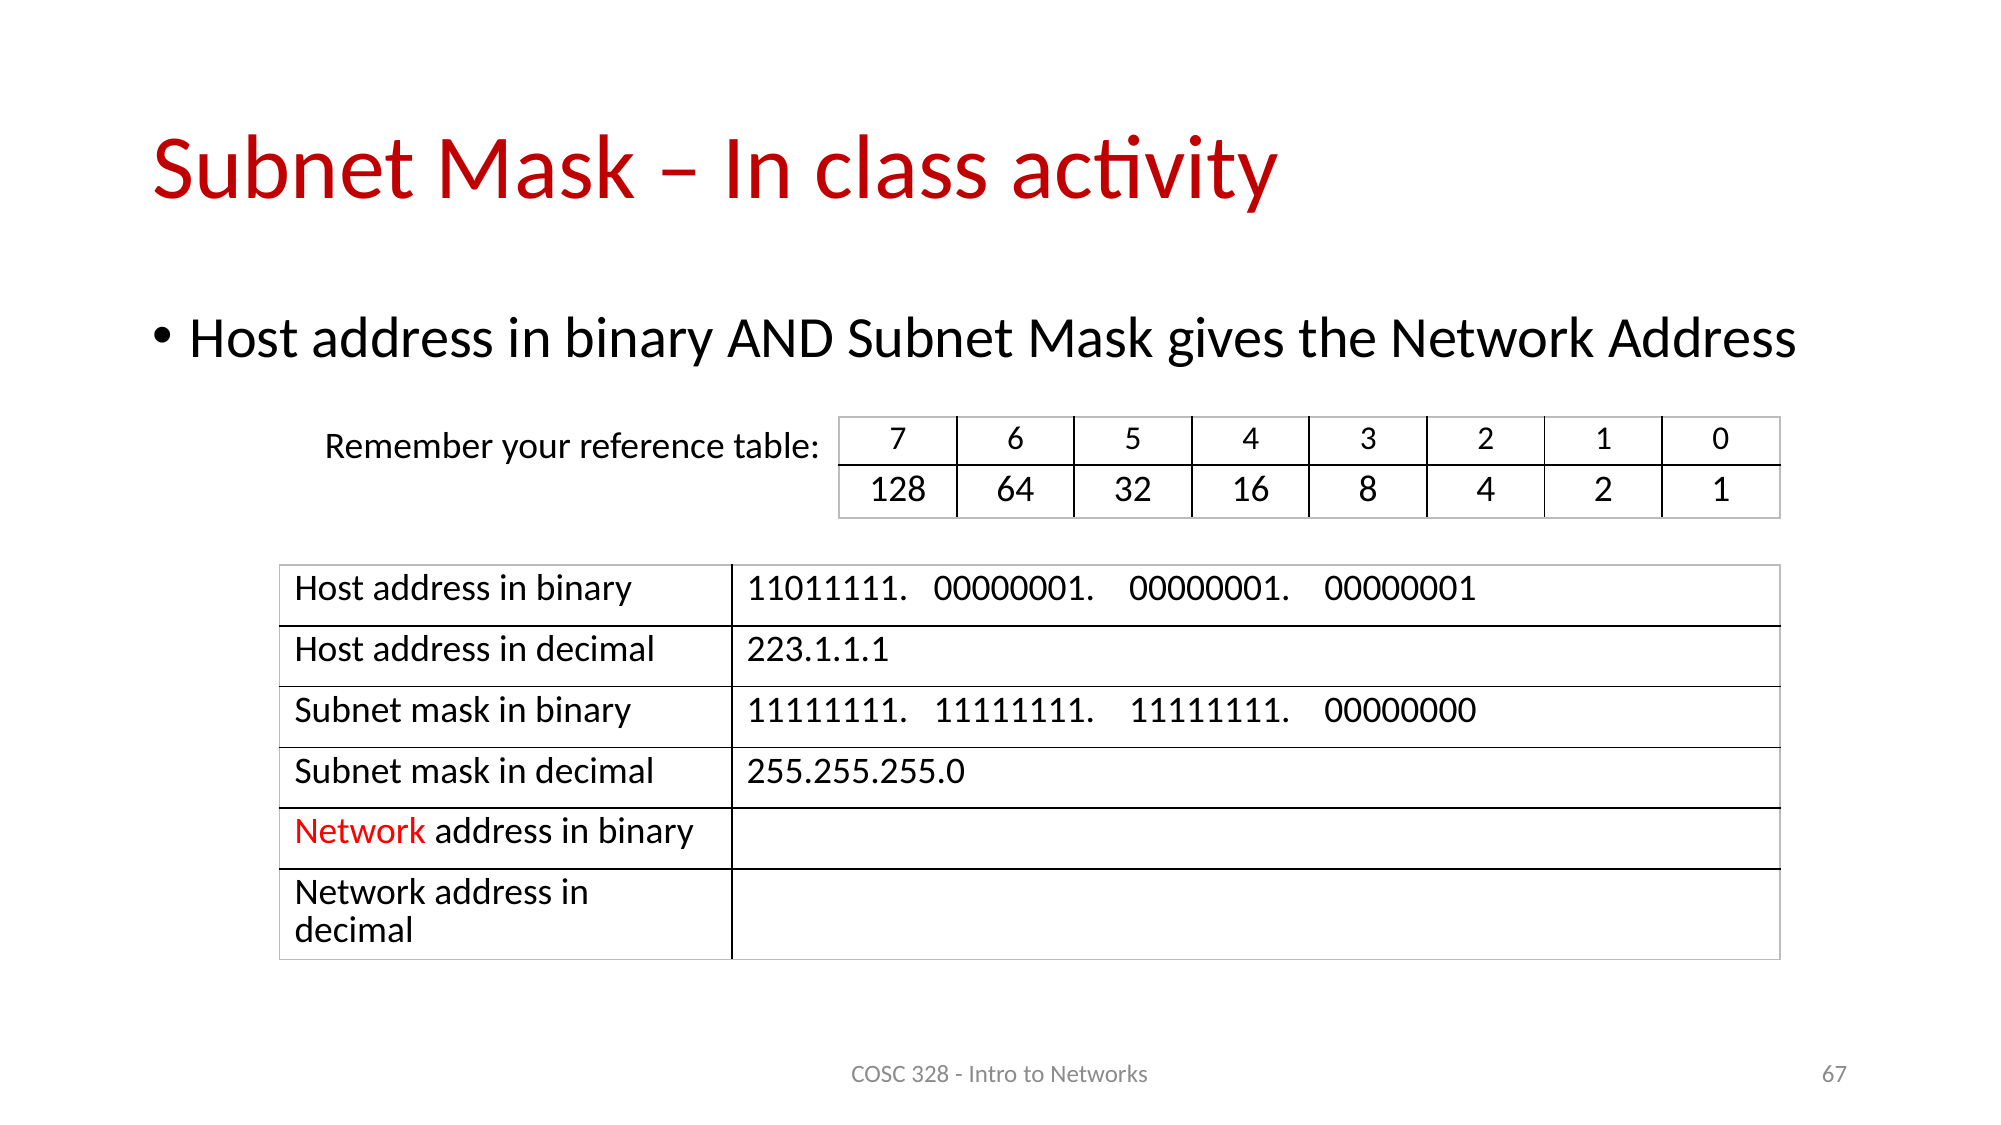

# Subnet Mask – In class activity
Host address in binary AND Subnet Mask gives the Network Address
Remember your reference table:
| 7 | 6 | 5 | 4 | 3 | 2 | 1 | 0 |
| --- | --- | --- | --- | --- | --- | --- | --- |
| 128 | 64 | 32 | 16 | 8 | 4 | 2 | 1 |
| Host address in binary | 11011111. 00000001. 00000001. 00000001 |
| --- | --- |
| Host address in decimal | 223.1.1.1 |
| Subnet mask in binary | 11111111. 11111111. 11111111. 00000000 |
| Subnet mask in decimal | 255.255.255.0 |
| Network address in binary |  |
| Network address in decimal |  |
COSC 328 - Intro to Networks
67